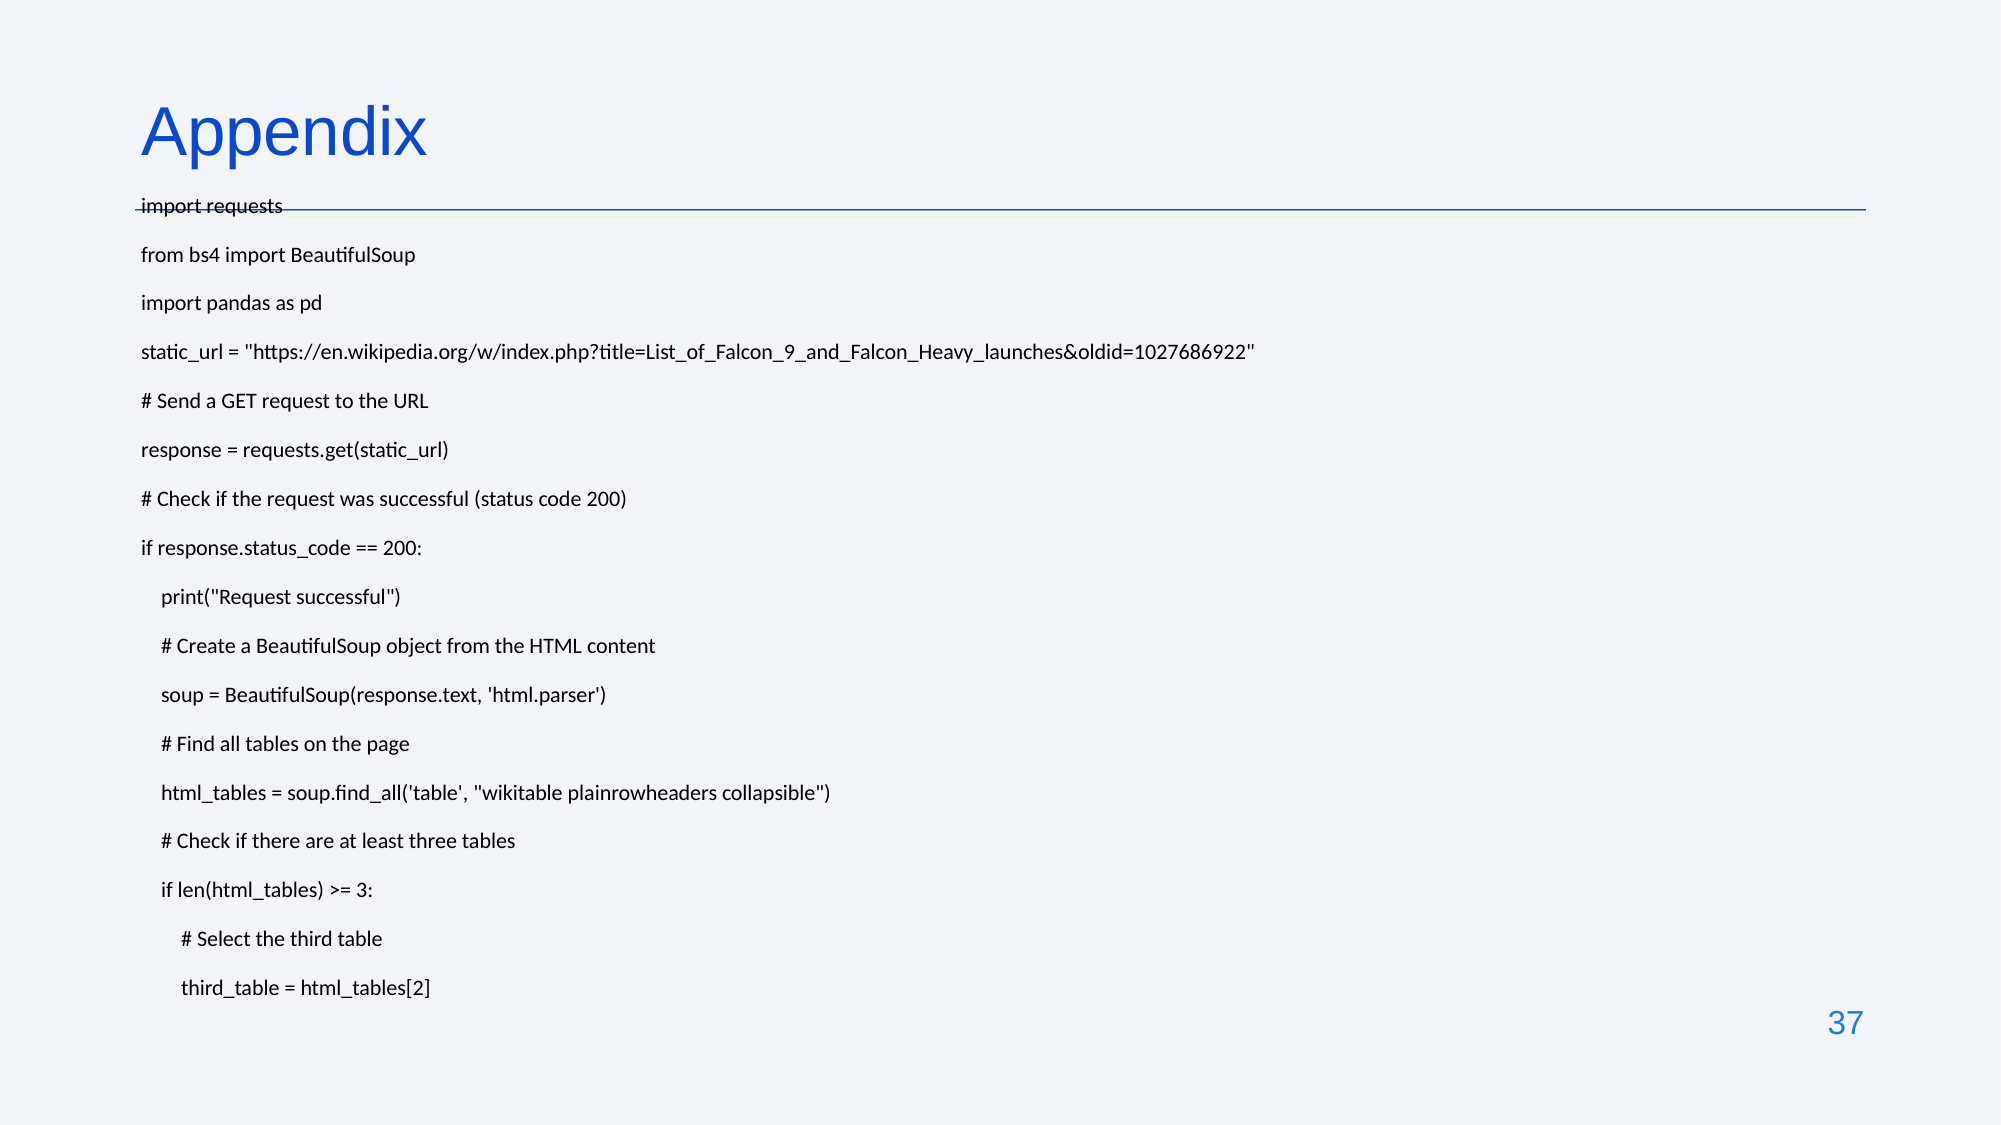

Appendix
import requests
from bs4 import BeautifulSoup
import pandas as pd
static_url = "https://en.wikipedia.org/w/index.php?title=List_of_Falcon_9_and_Falcon_Heavy_launches&oldid=1027686922"
# Send a GET request to the URL
response = requests.get(static_url)
# Check if the request was successful (status code 200)
if response.status_code == 200:
    print("Request successful")
    # Create a BeautifulSoup object from the HTML content
    soup = BeautifulSoup(response.text, 'html.parser')
    # Find all tables on the page
    html_tables = soup.find_all('table', "wikitable plainrowheaders collapsible")
    # Check if there are at least three tables
    if len(html_tables) >= 3:
        # Select the third table
        third_table = html_tables[2]
37